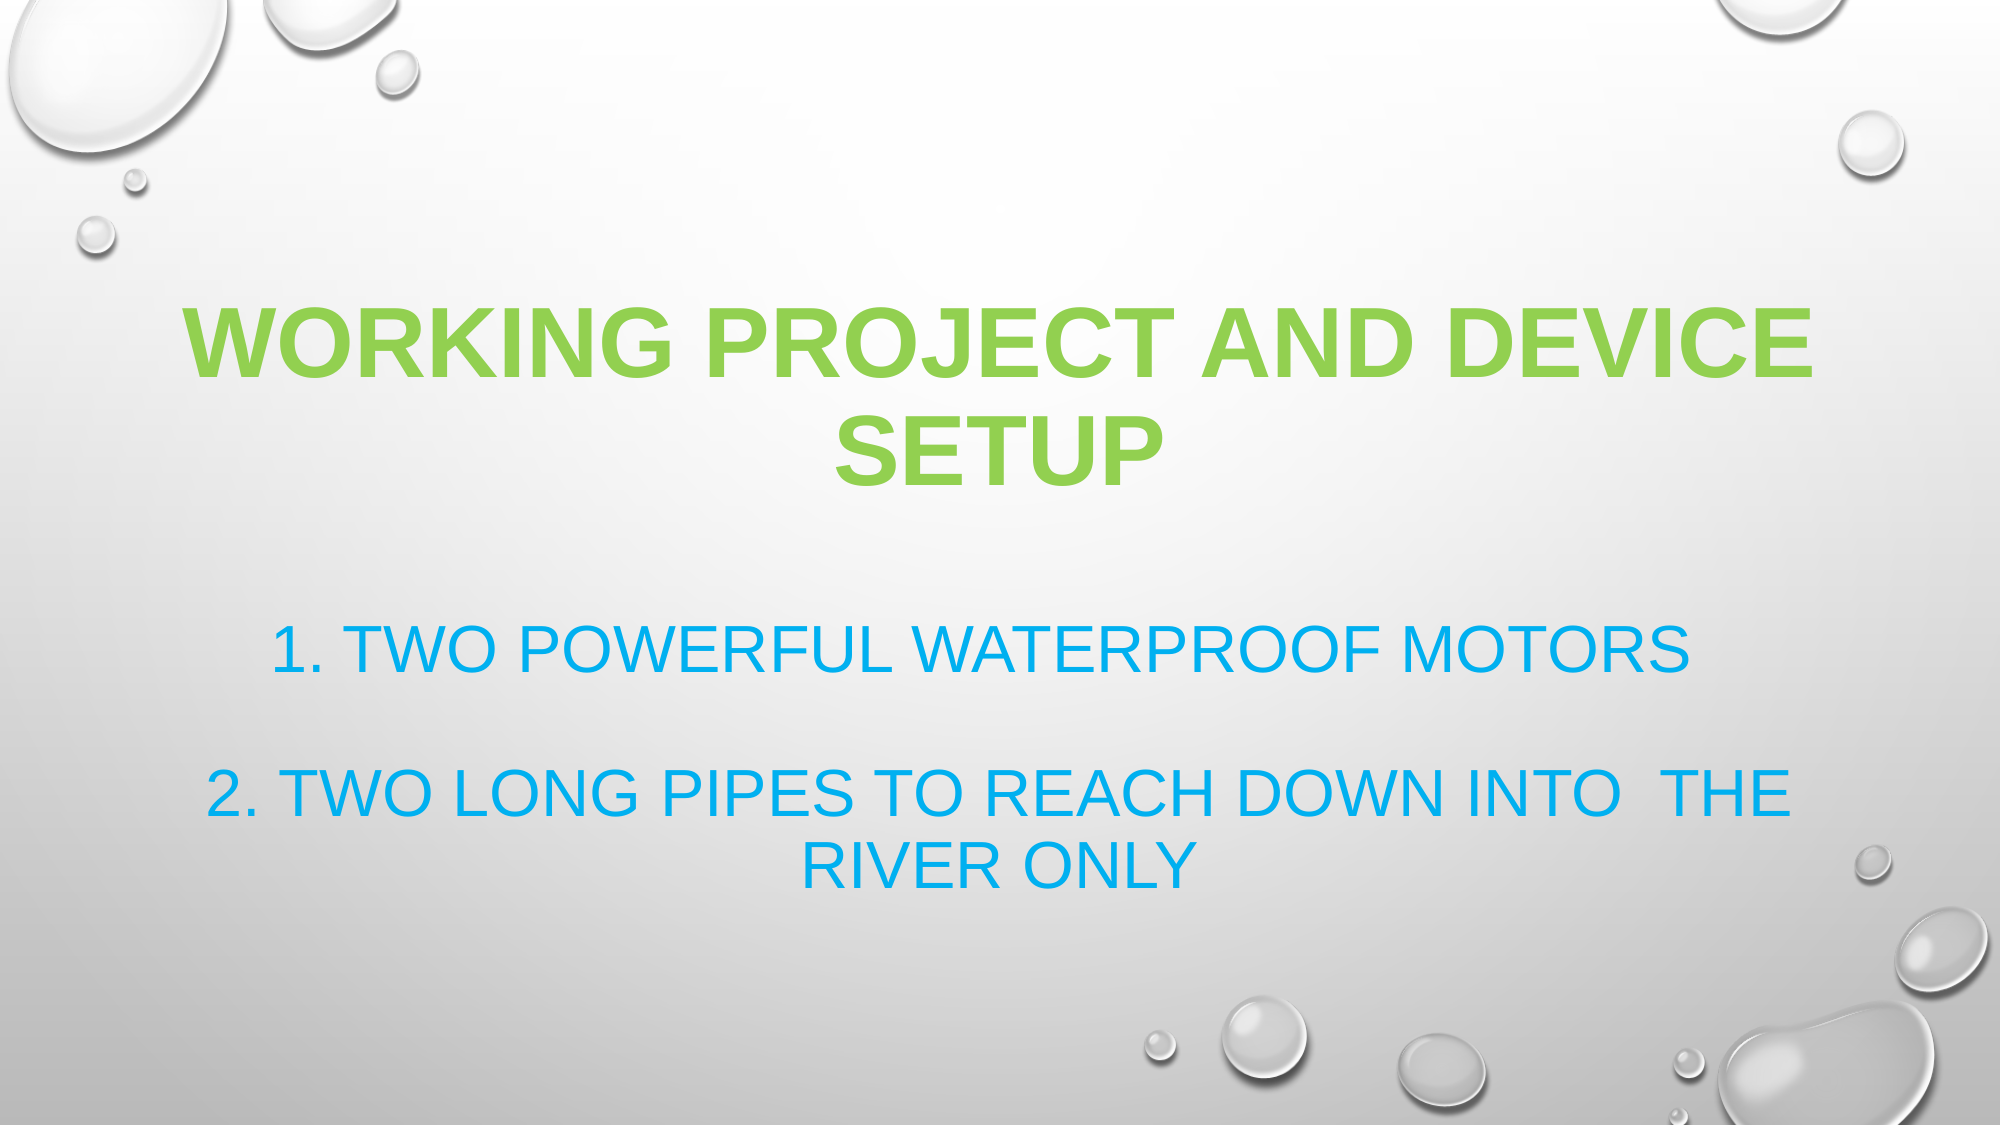

# WORKING PROJECT AND DEVICE SETUP 1. TWO POWERFUL WATERPROOF MOTORS 2. TWO LONG PIPES TO REACH DOWN INTO  THE RIVER ONLY